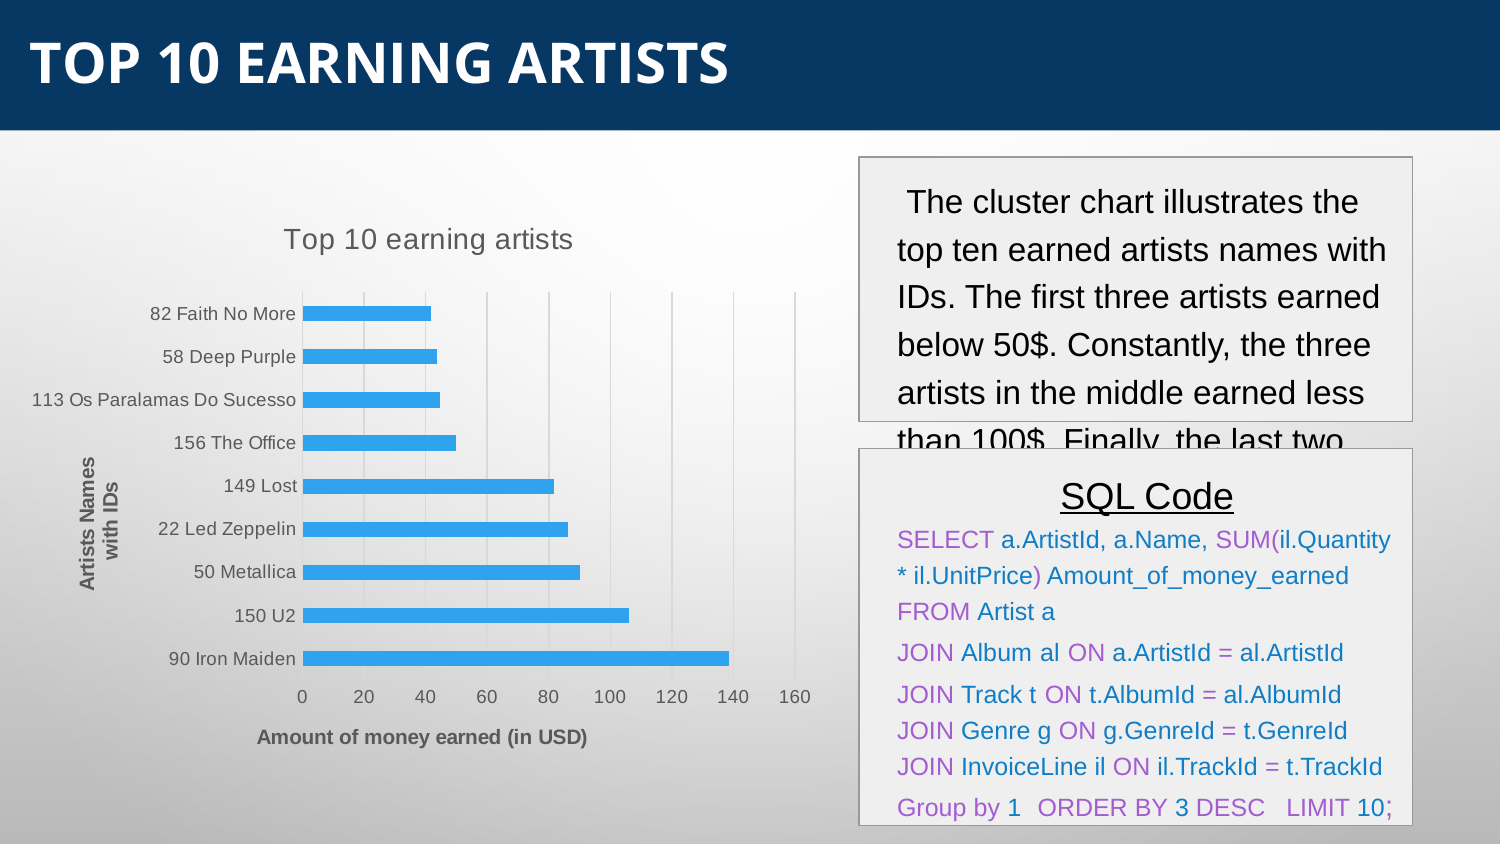

# Top 10 earning Artists
 The cluster chart illustrates the top ten earned artists names with IDs. The first three artists earned below 50$. Constantly, the three artists in the middle earned less than 100$. Finally, the last two earned more than 100$.

### Chart: Top 10 earning artists

| Category |  |
|---|---|
| 90 Iron Maiden | 138.6 |
| 150 U2 | 105.93 |
| 50 Metallica | 90.09 |
| 22 Led Zeppelin | 86.13 |
| 149 Lost | 81.59 |
| 156 The Office | 49.75 |
| 113 Os Paralamas Do Sucesso | 44.55 |
| 58 Deep Purple | 43.56 |
| 82 Faith No More | 41.58 |
SQL Code
SELECT a.ArtistId, a.Name, SUM(il.Quantity * il.UnitPrice) Amount_of_money_earned
FROM Artist a
JOIN Album al ON a.ArtistId = al.ArtistId
JOIN Track t ON t.AlbumId = al.AlbumId
JOIN Genre g ON g.GenreId = t.GenreId
JOIN InvoiceLine il ON il.TrackId = t.TrackId
Group by 1  ORDER BY 3 DESC   LIMIT 10;